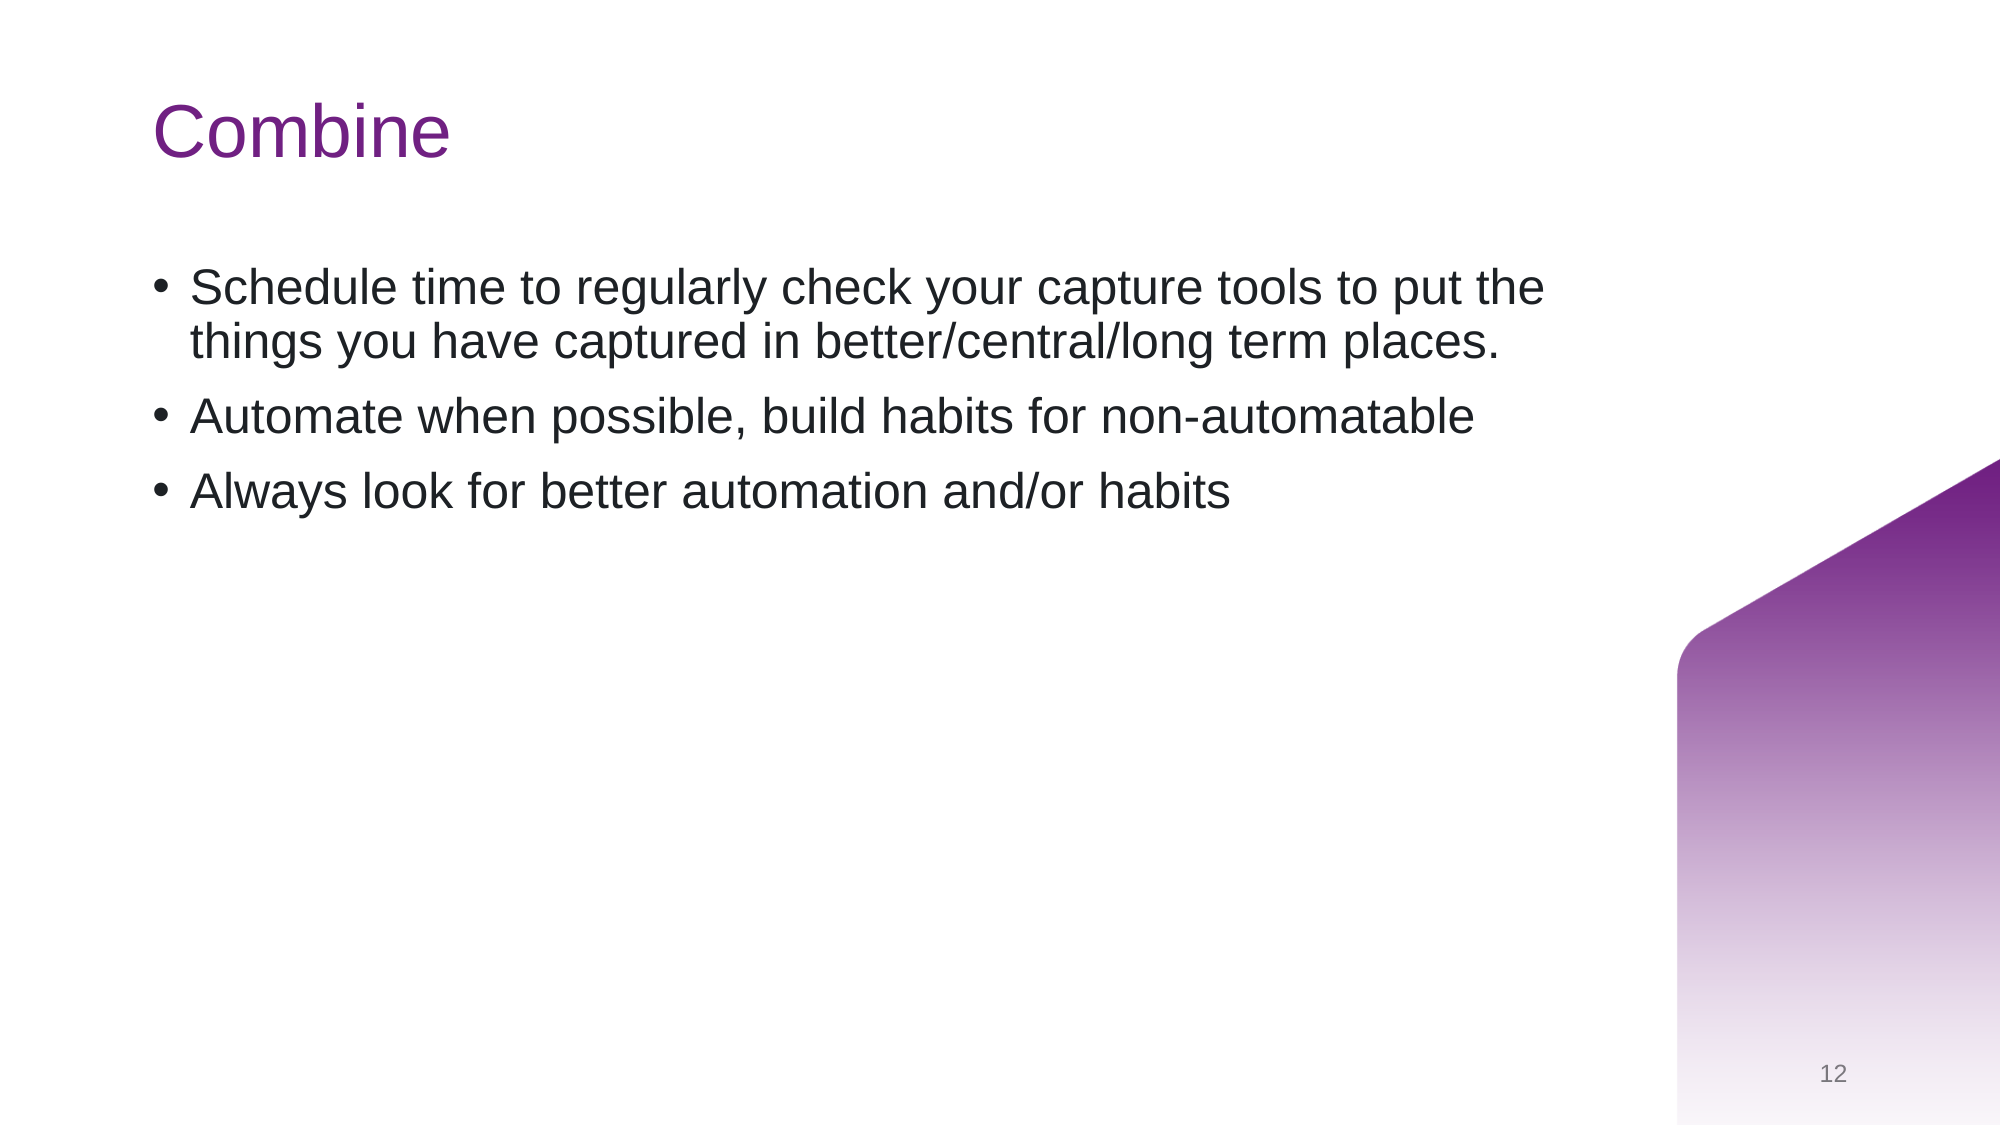

# Combine
Schedule time to regularly check your capture tools to put the things you have captured in better/central/long term places.
Automate when possible, build habits for non-automatable
Always look for better automation and/or habits
12